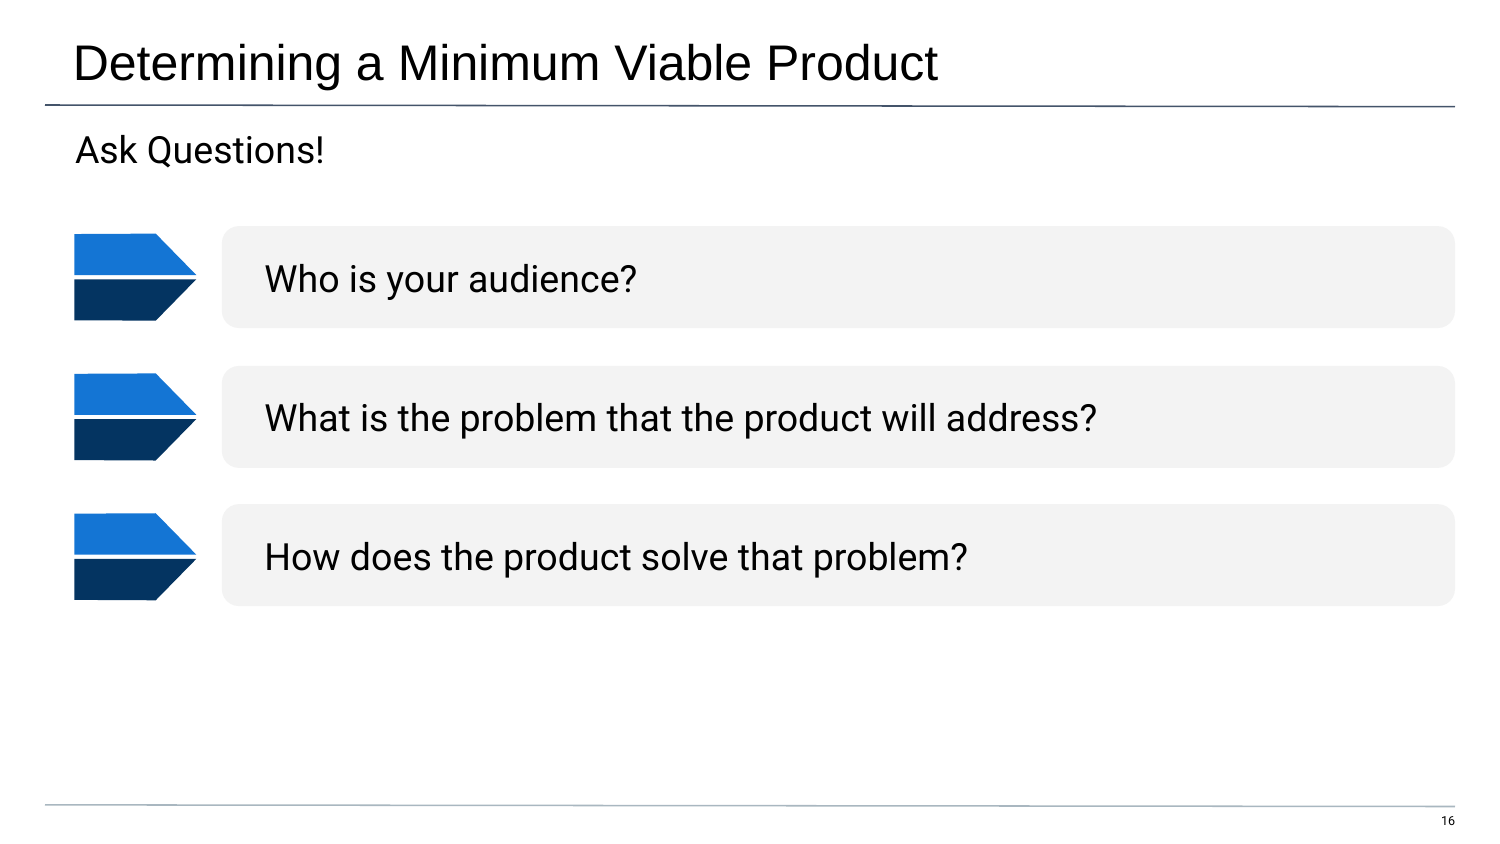

# Determining a Minimum Viable Product
Ask Questions!

Who is your audience?

What is the problem that the product will address?

How does the product solve that problem?